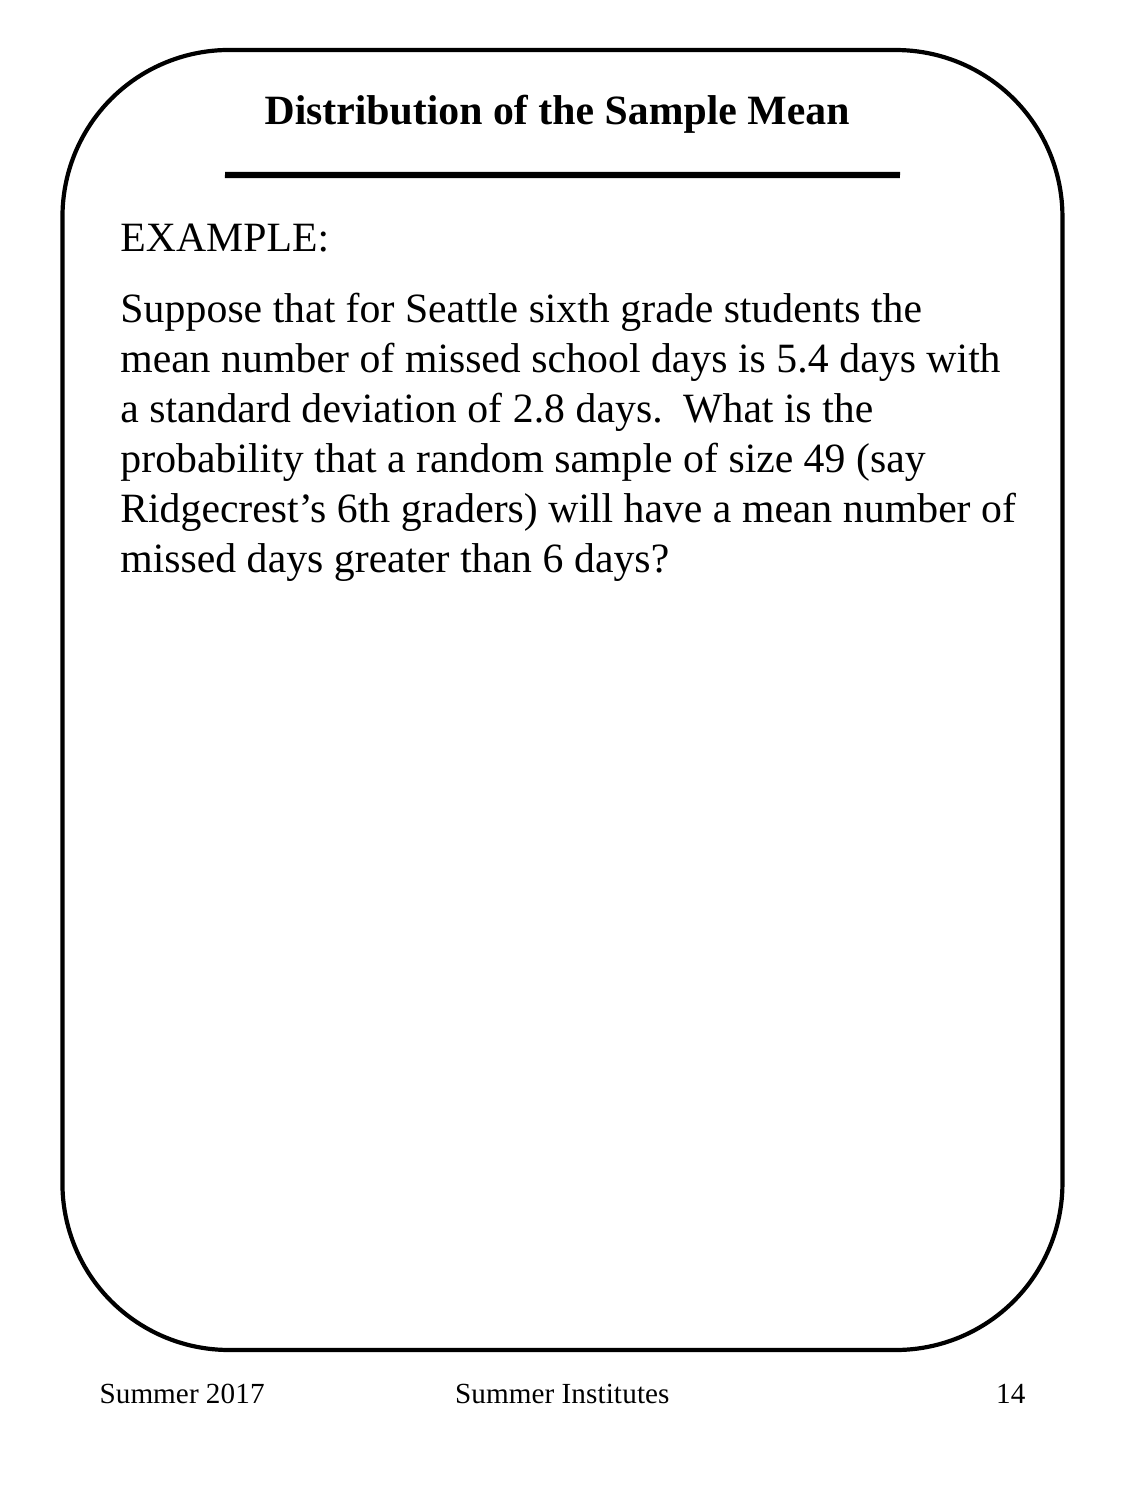

Distribution of the Sample Mean

EXAMPLE:
Suppose that for Seattle sixth grade students the mean number of missed school days is 5.4 days with a standard deviation of 2.8 days.  What is the probability that a random sample of size 49 (say Ridgecrest’s 6th graders) will have a mean number of missed days greater than 6 days?

Summer 2017
Summer Institutes
14